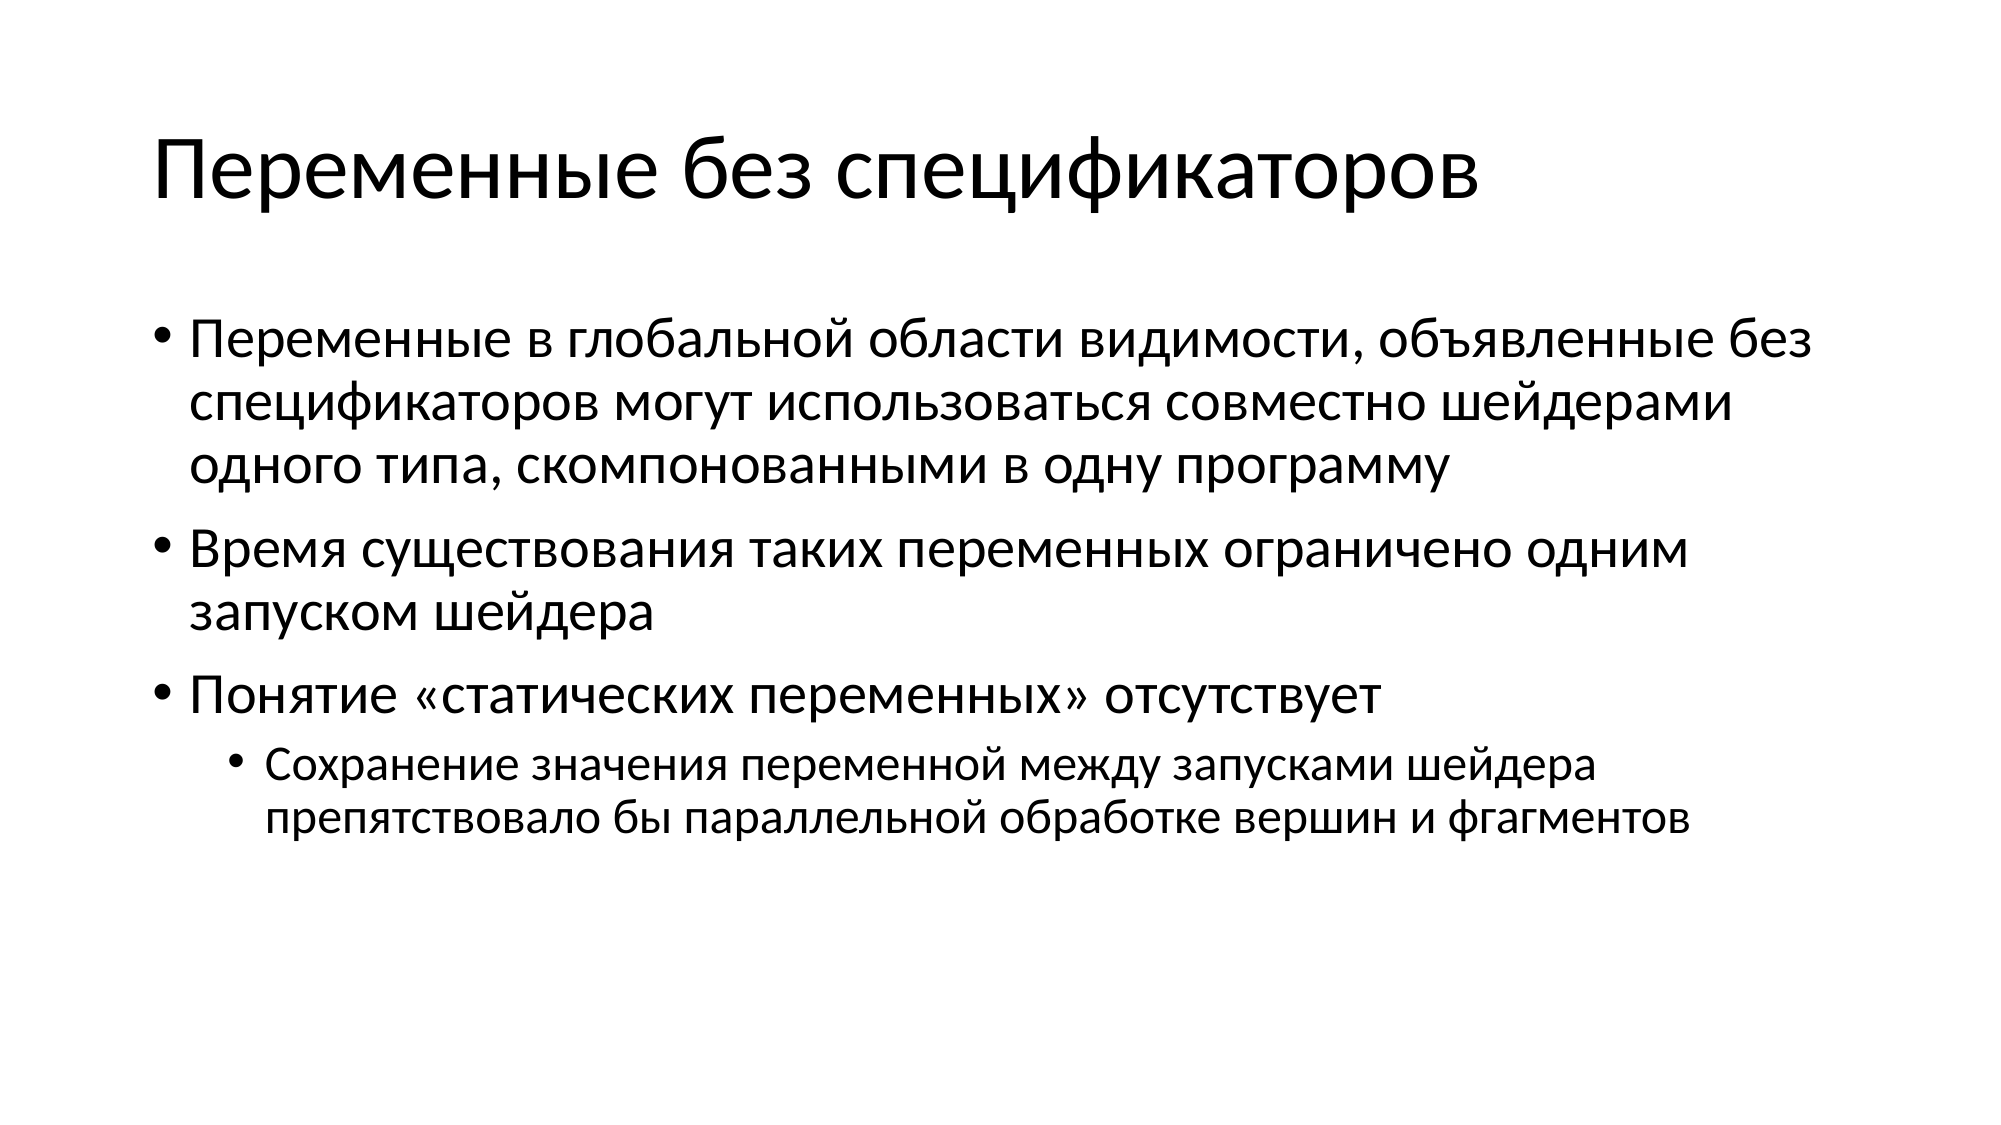

# Переменные без спецификаторов
Переменные в глобальной области видимости, объявленные без спецификаторов могут использоваться совместно шейдерами одного типа, скомпонованными в одну программу
Время существования таких переменных ограничено одним запуском шейдера
Понятие «статических переменных» отсутствует
Сохранение значения переменной между запусками шейдера препятствовало бы параллельной обработке вершин и фгагментов